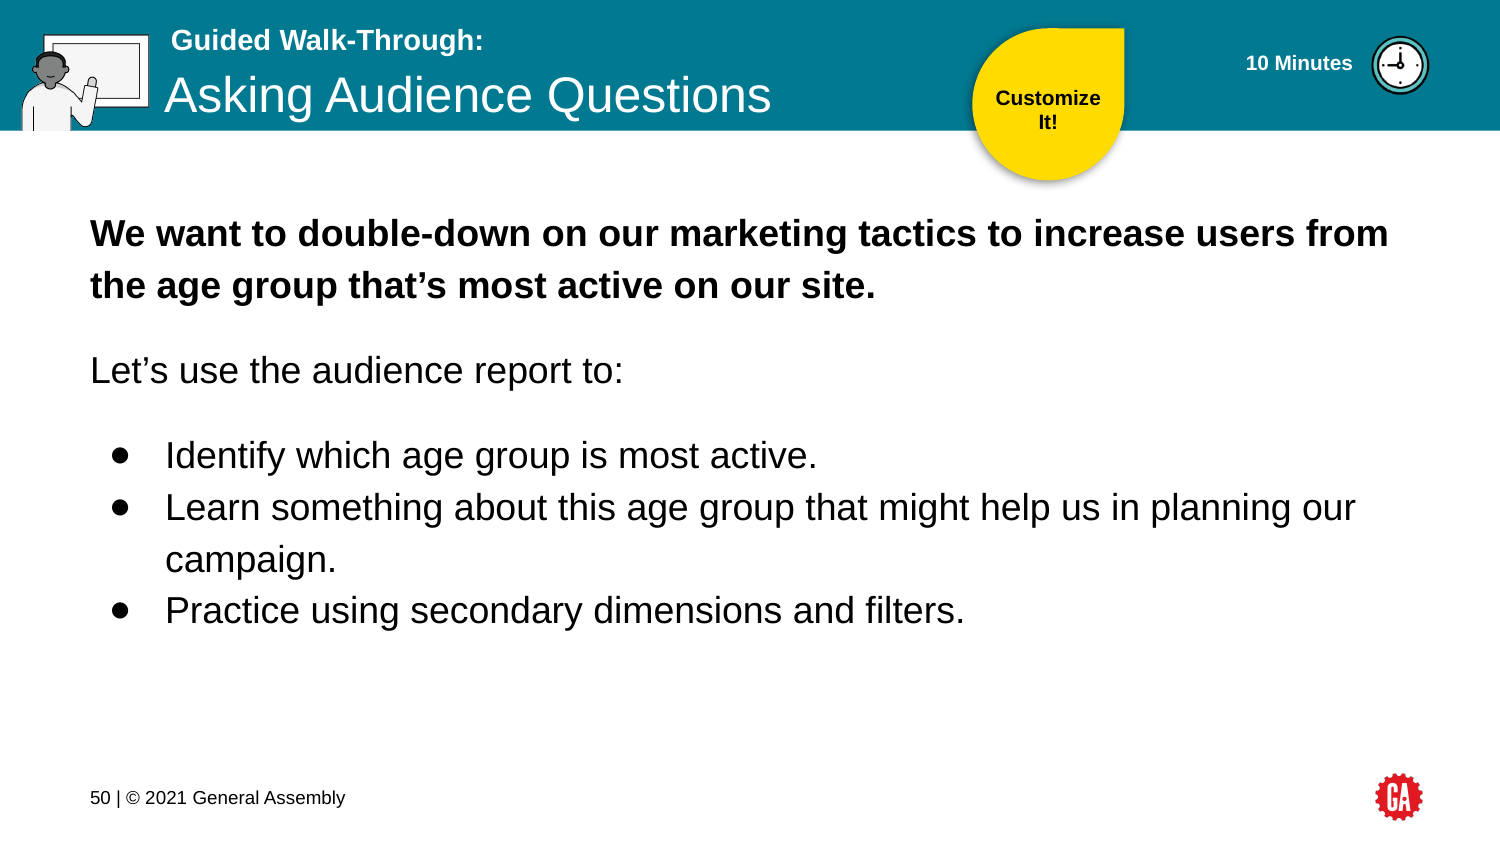

Customize It!

10 Minutes
# Asking Audience Questions
We want to double-down on our marketing tactics to increase users from the age group that’s most active on our site.
Let’s use the audience report to:
Identify which age group is most active.
Learn something about this age group that might help us in planning our campaign.
Practice using secondary dimensions and filters.

50 | © 2021 General Assembly

50